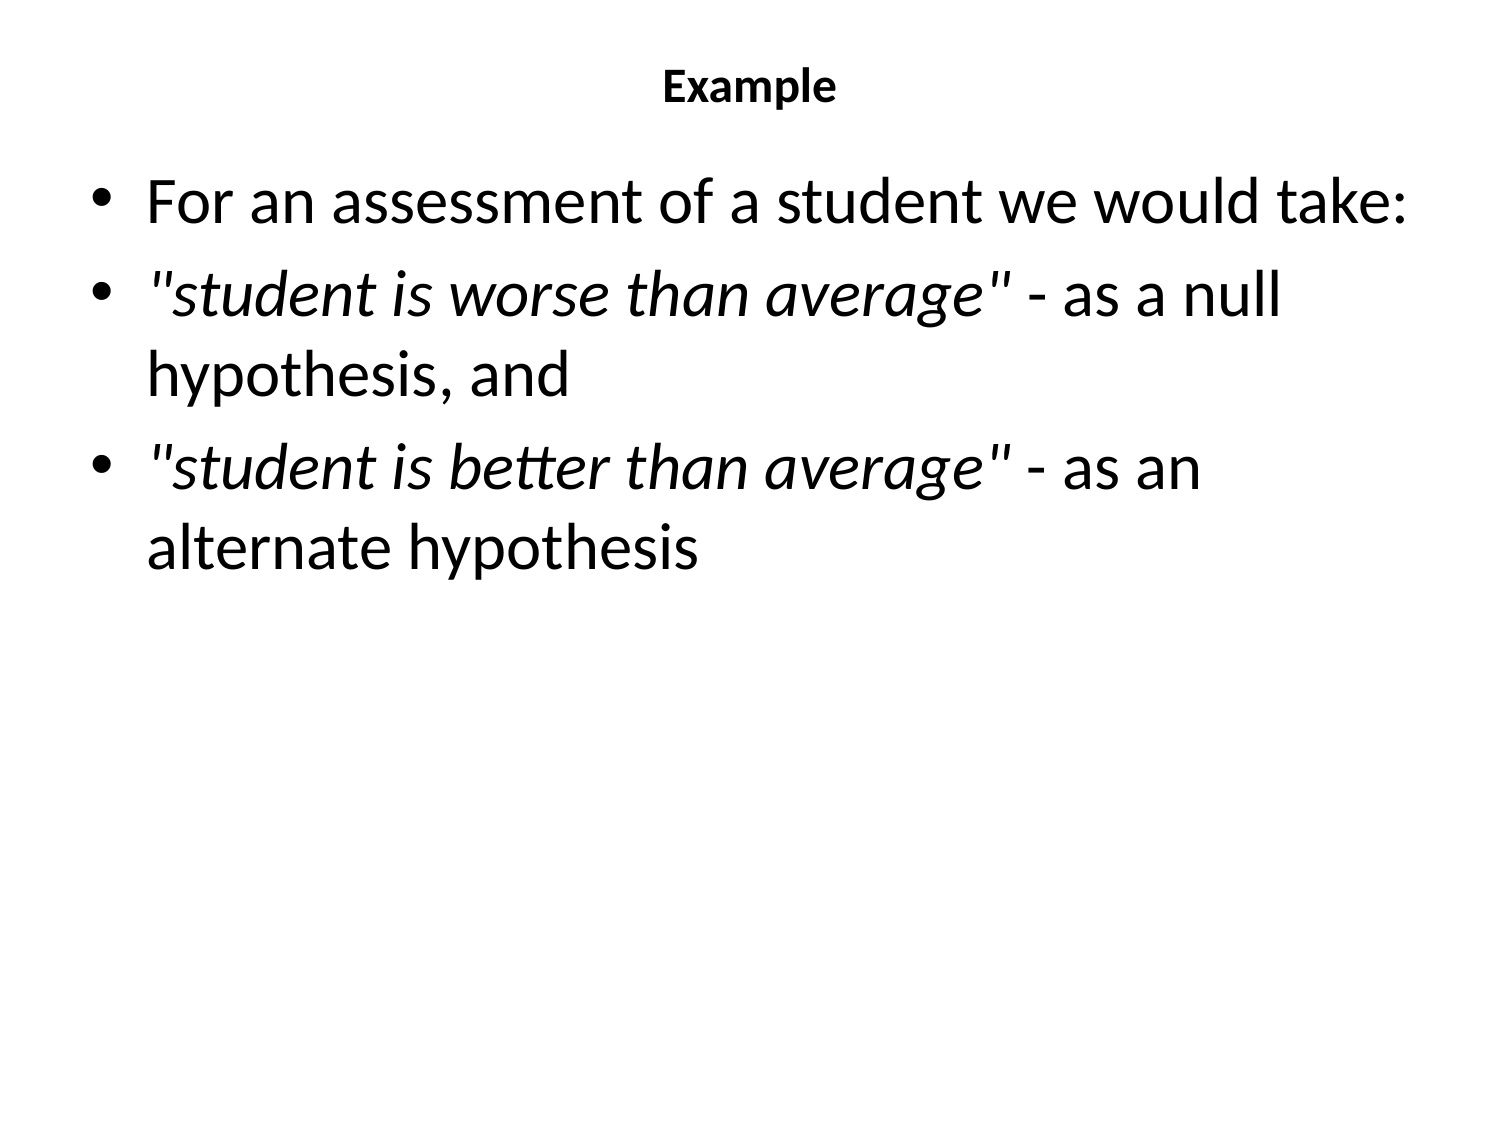

# Example
For an assessment of a student we would take:
"student is worse than average" - as a null hypothesis, and
"student is better than average" - as an alternate hypothesis